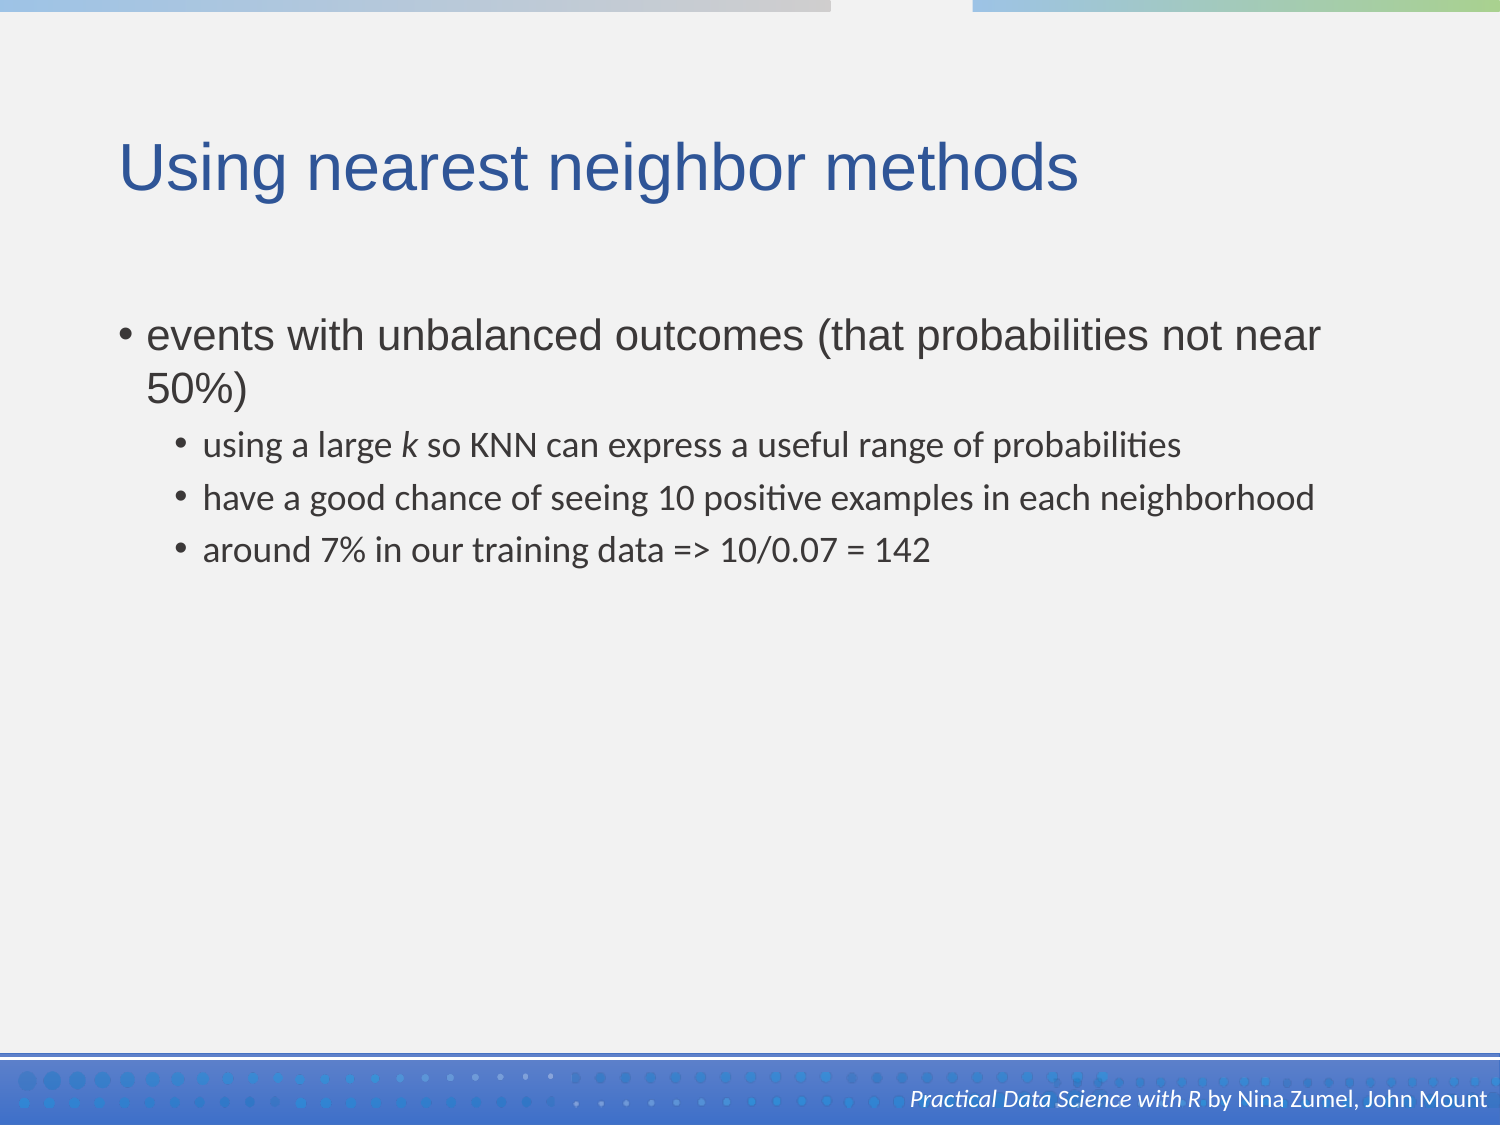

# Using nearest neighbor methods
events with unbalanced outcomes (that probabilities not near 50%)
using a large k so KNN can express a useful range of probabilities
have a good chance of seeing 10 positive examples in each neighborhood
around 7% in our training data => 10/0.07 = 142
Practical Data Science with R by Nina Zumel, John Mount